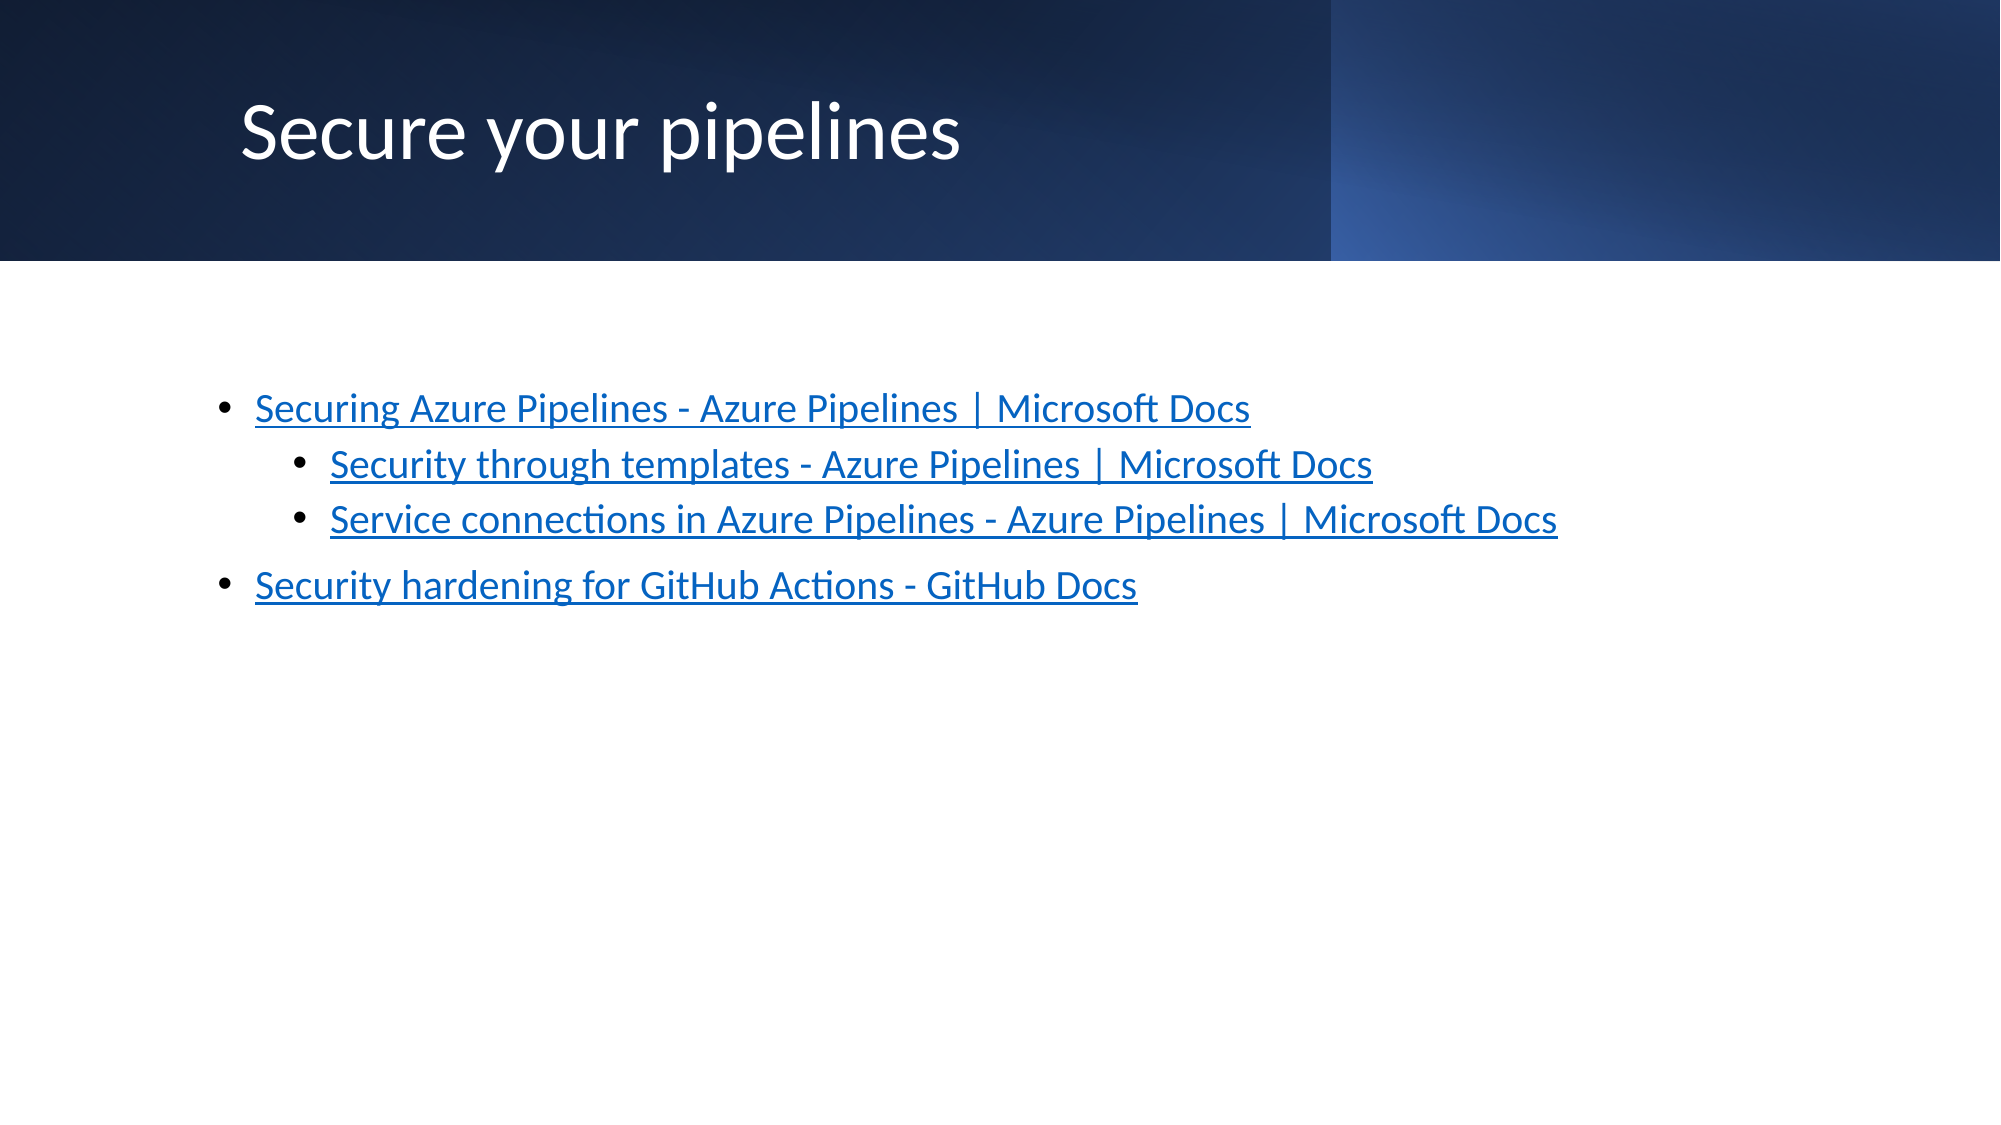

# Secure your pipelines
Securing Azure Pipelines - Azure Pipelines | Microsoft Docs
Security through templates - Azure Pipelines | Microsoft Docs
Service connections in Azure Pipelines - Azure Pipelines | Microsoft Docs
Security hardening for GitHub Actions - GitHub Docs